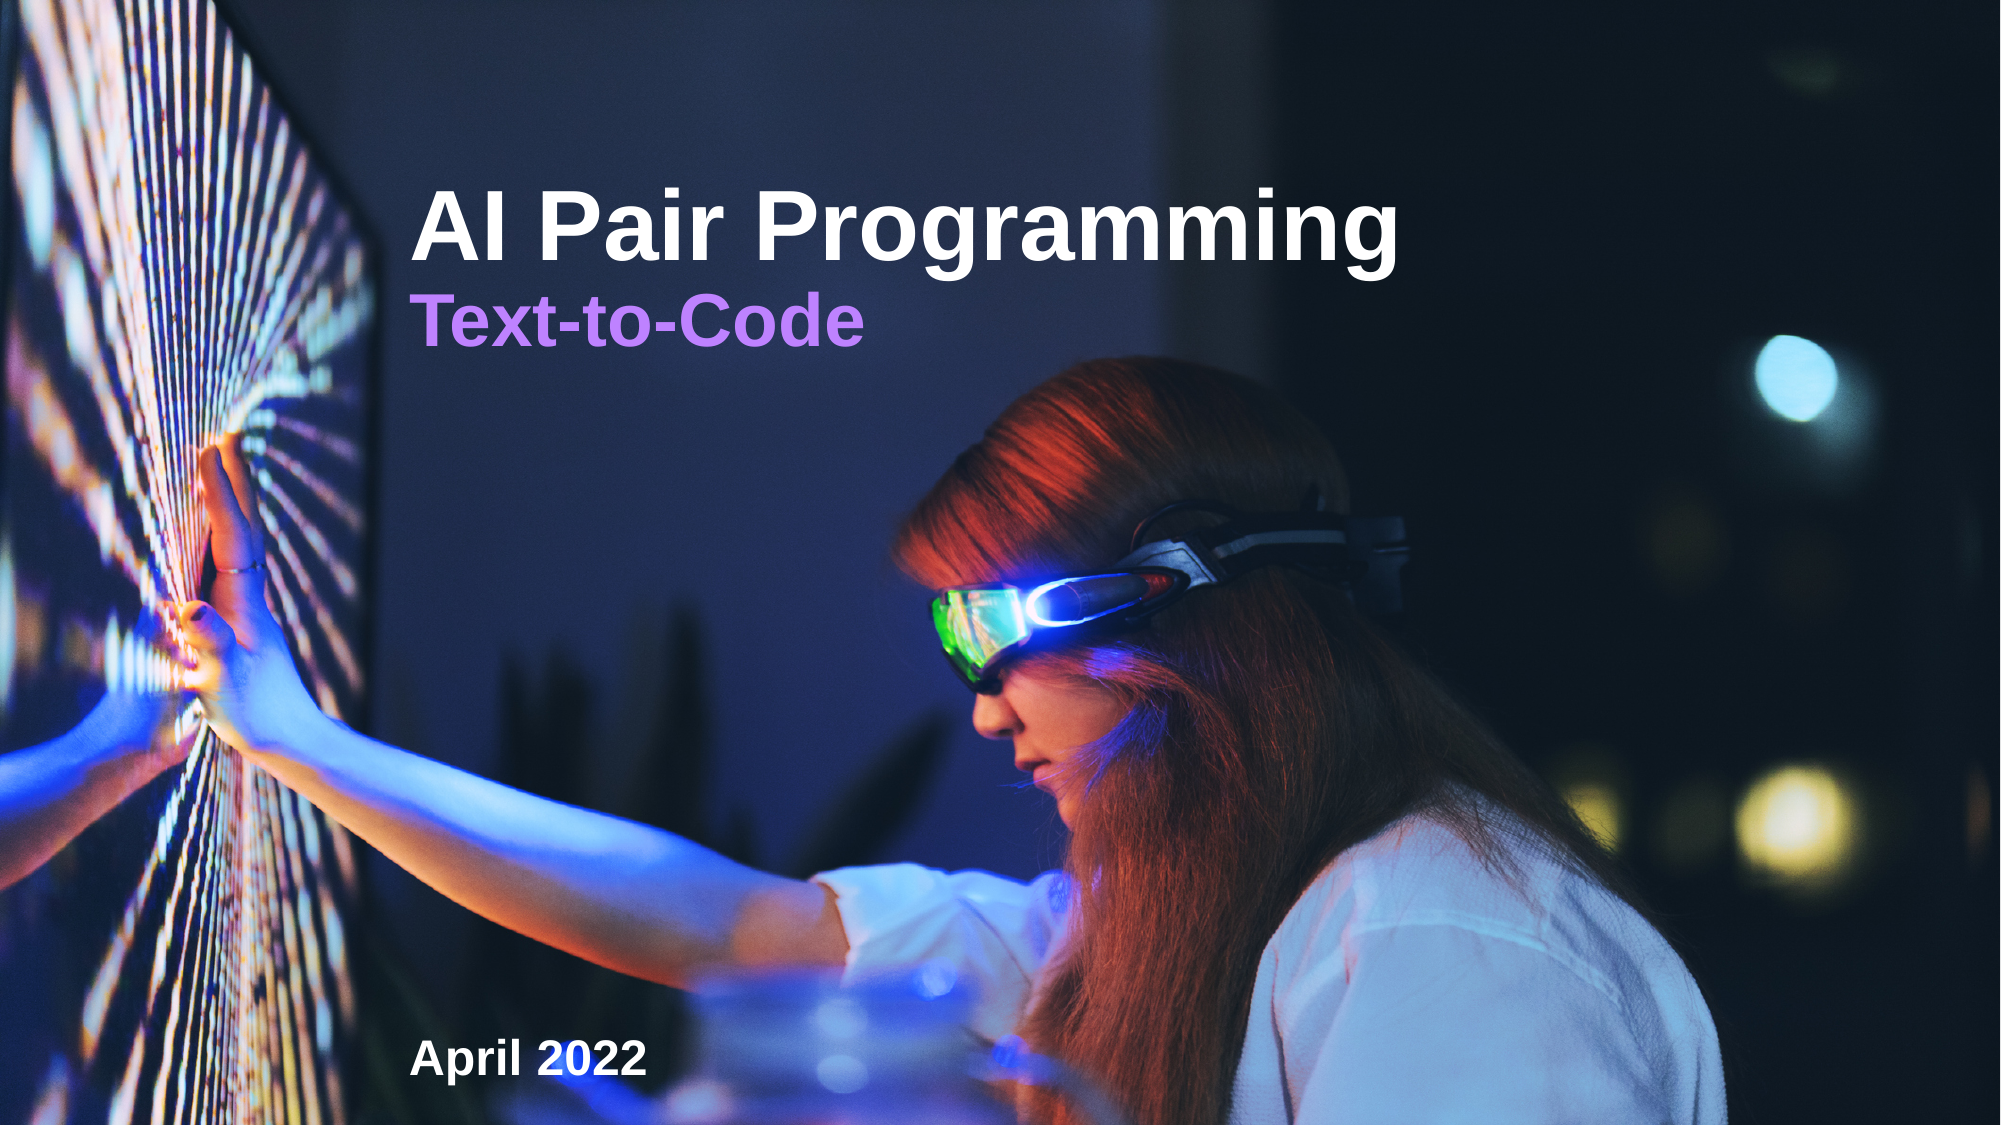

# AI Pair Programming Text-to-Code

April 2022